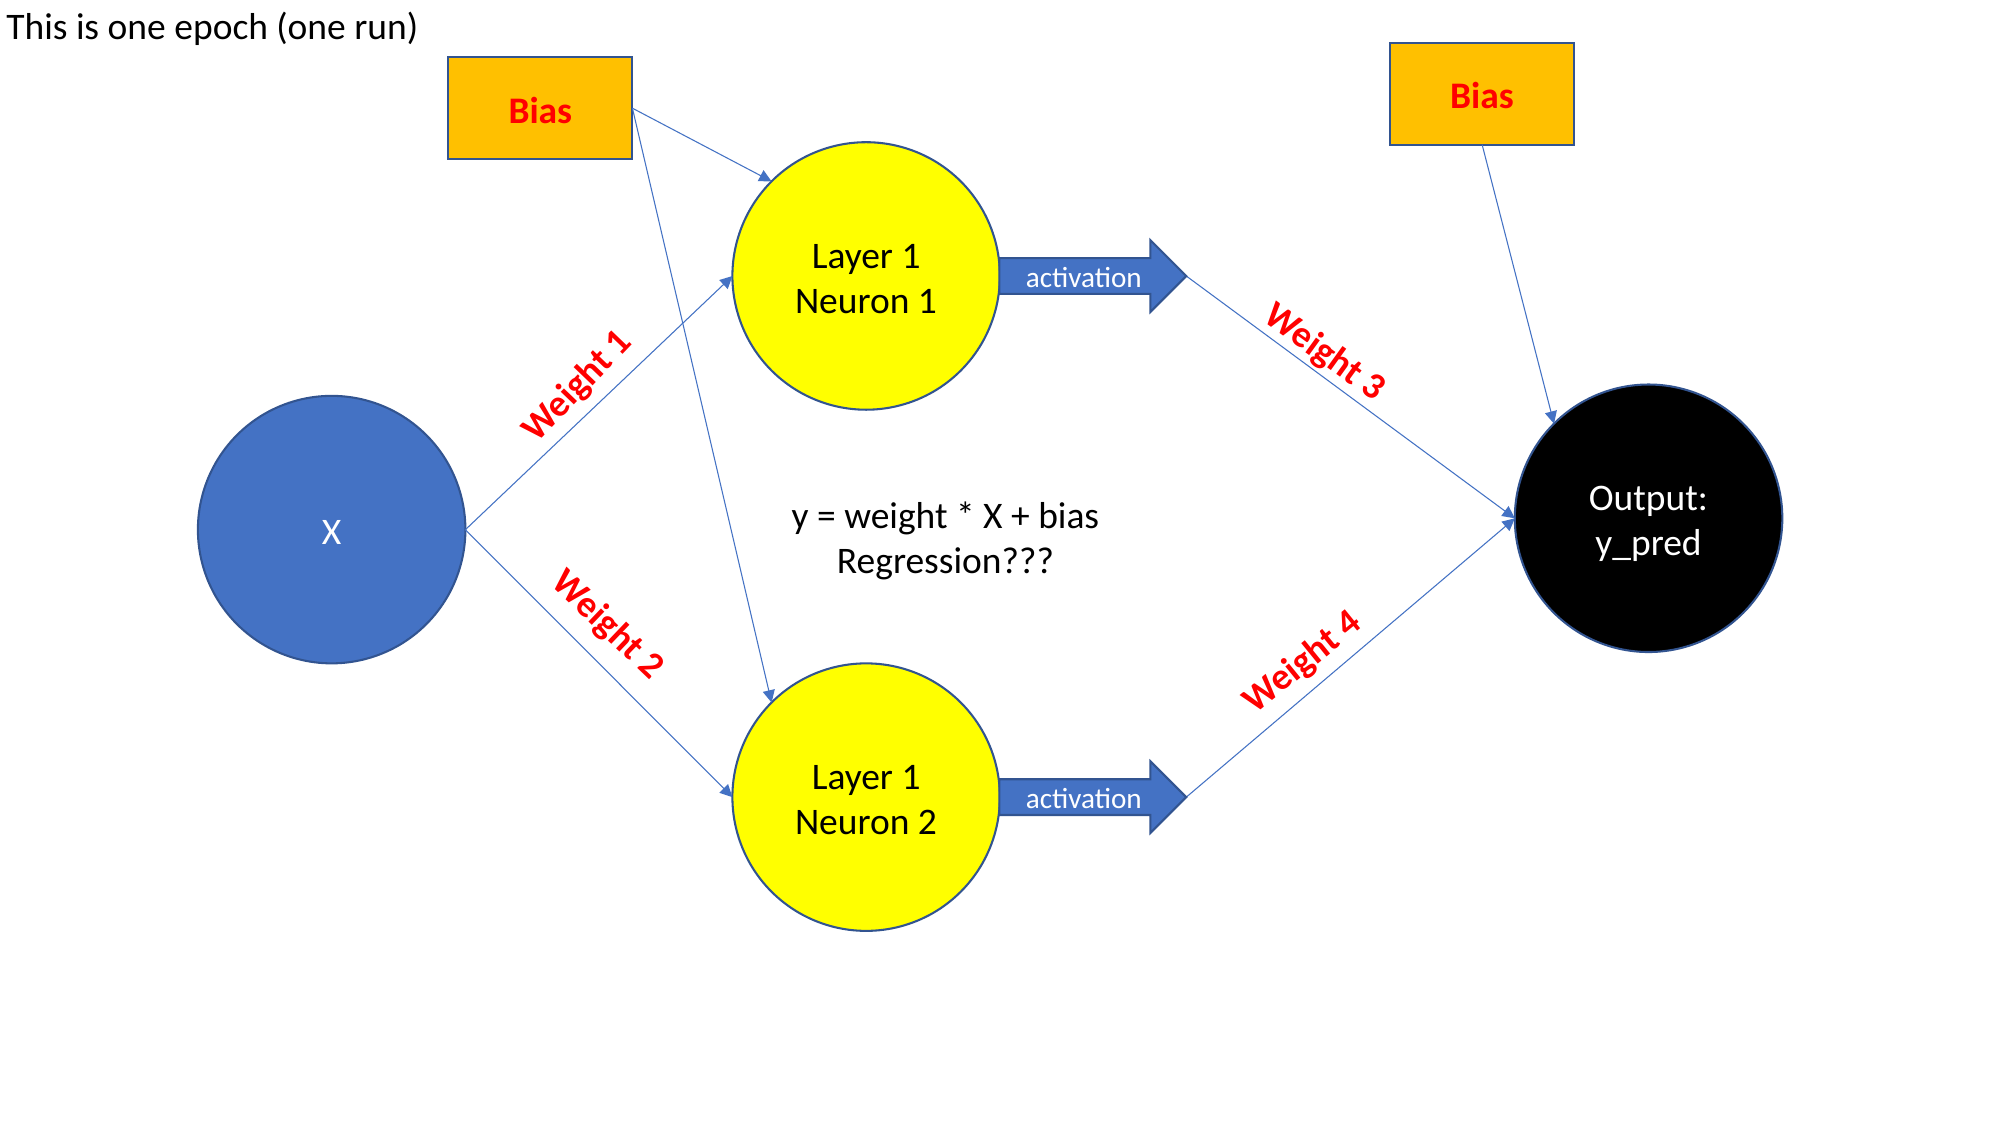

This is one epoch (one run)
Bias
Bias
Layer 1 Neuron 1
activation
Weight 3
Weight 1
Output: y_pred
X
y = weight * X + bias
Regression???
Weight 2
Weight 4
Layer 1 Neuron 2
activation